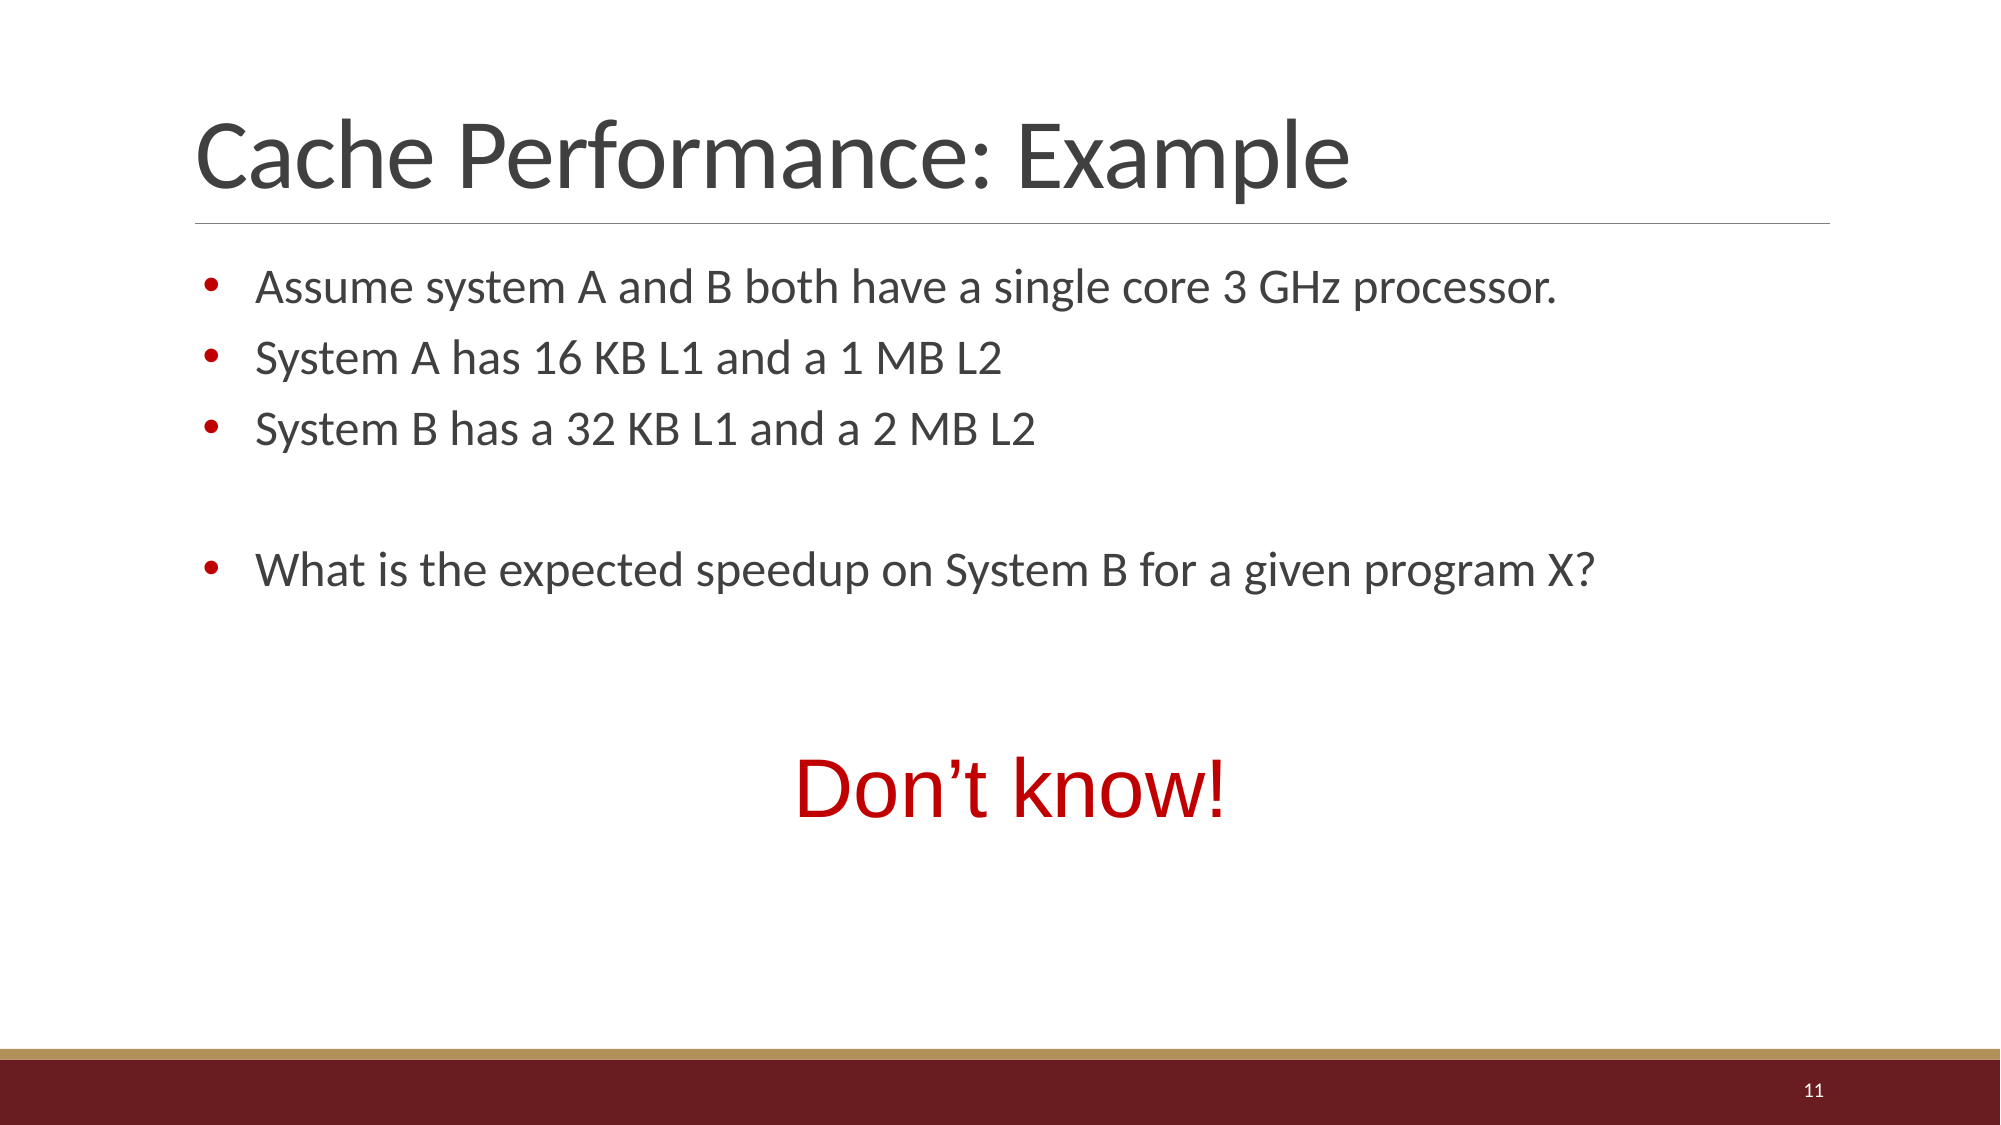

# Cache Performance: Example
Assume system A and B both have a single core 3 GHz processor.
System A has 16 KB L1 and a 1 MB L2
System B has a 32 KB L1 and a 2 MB L2

What is the expected speedup on System B for a given program X?
Don’t know!
11